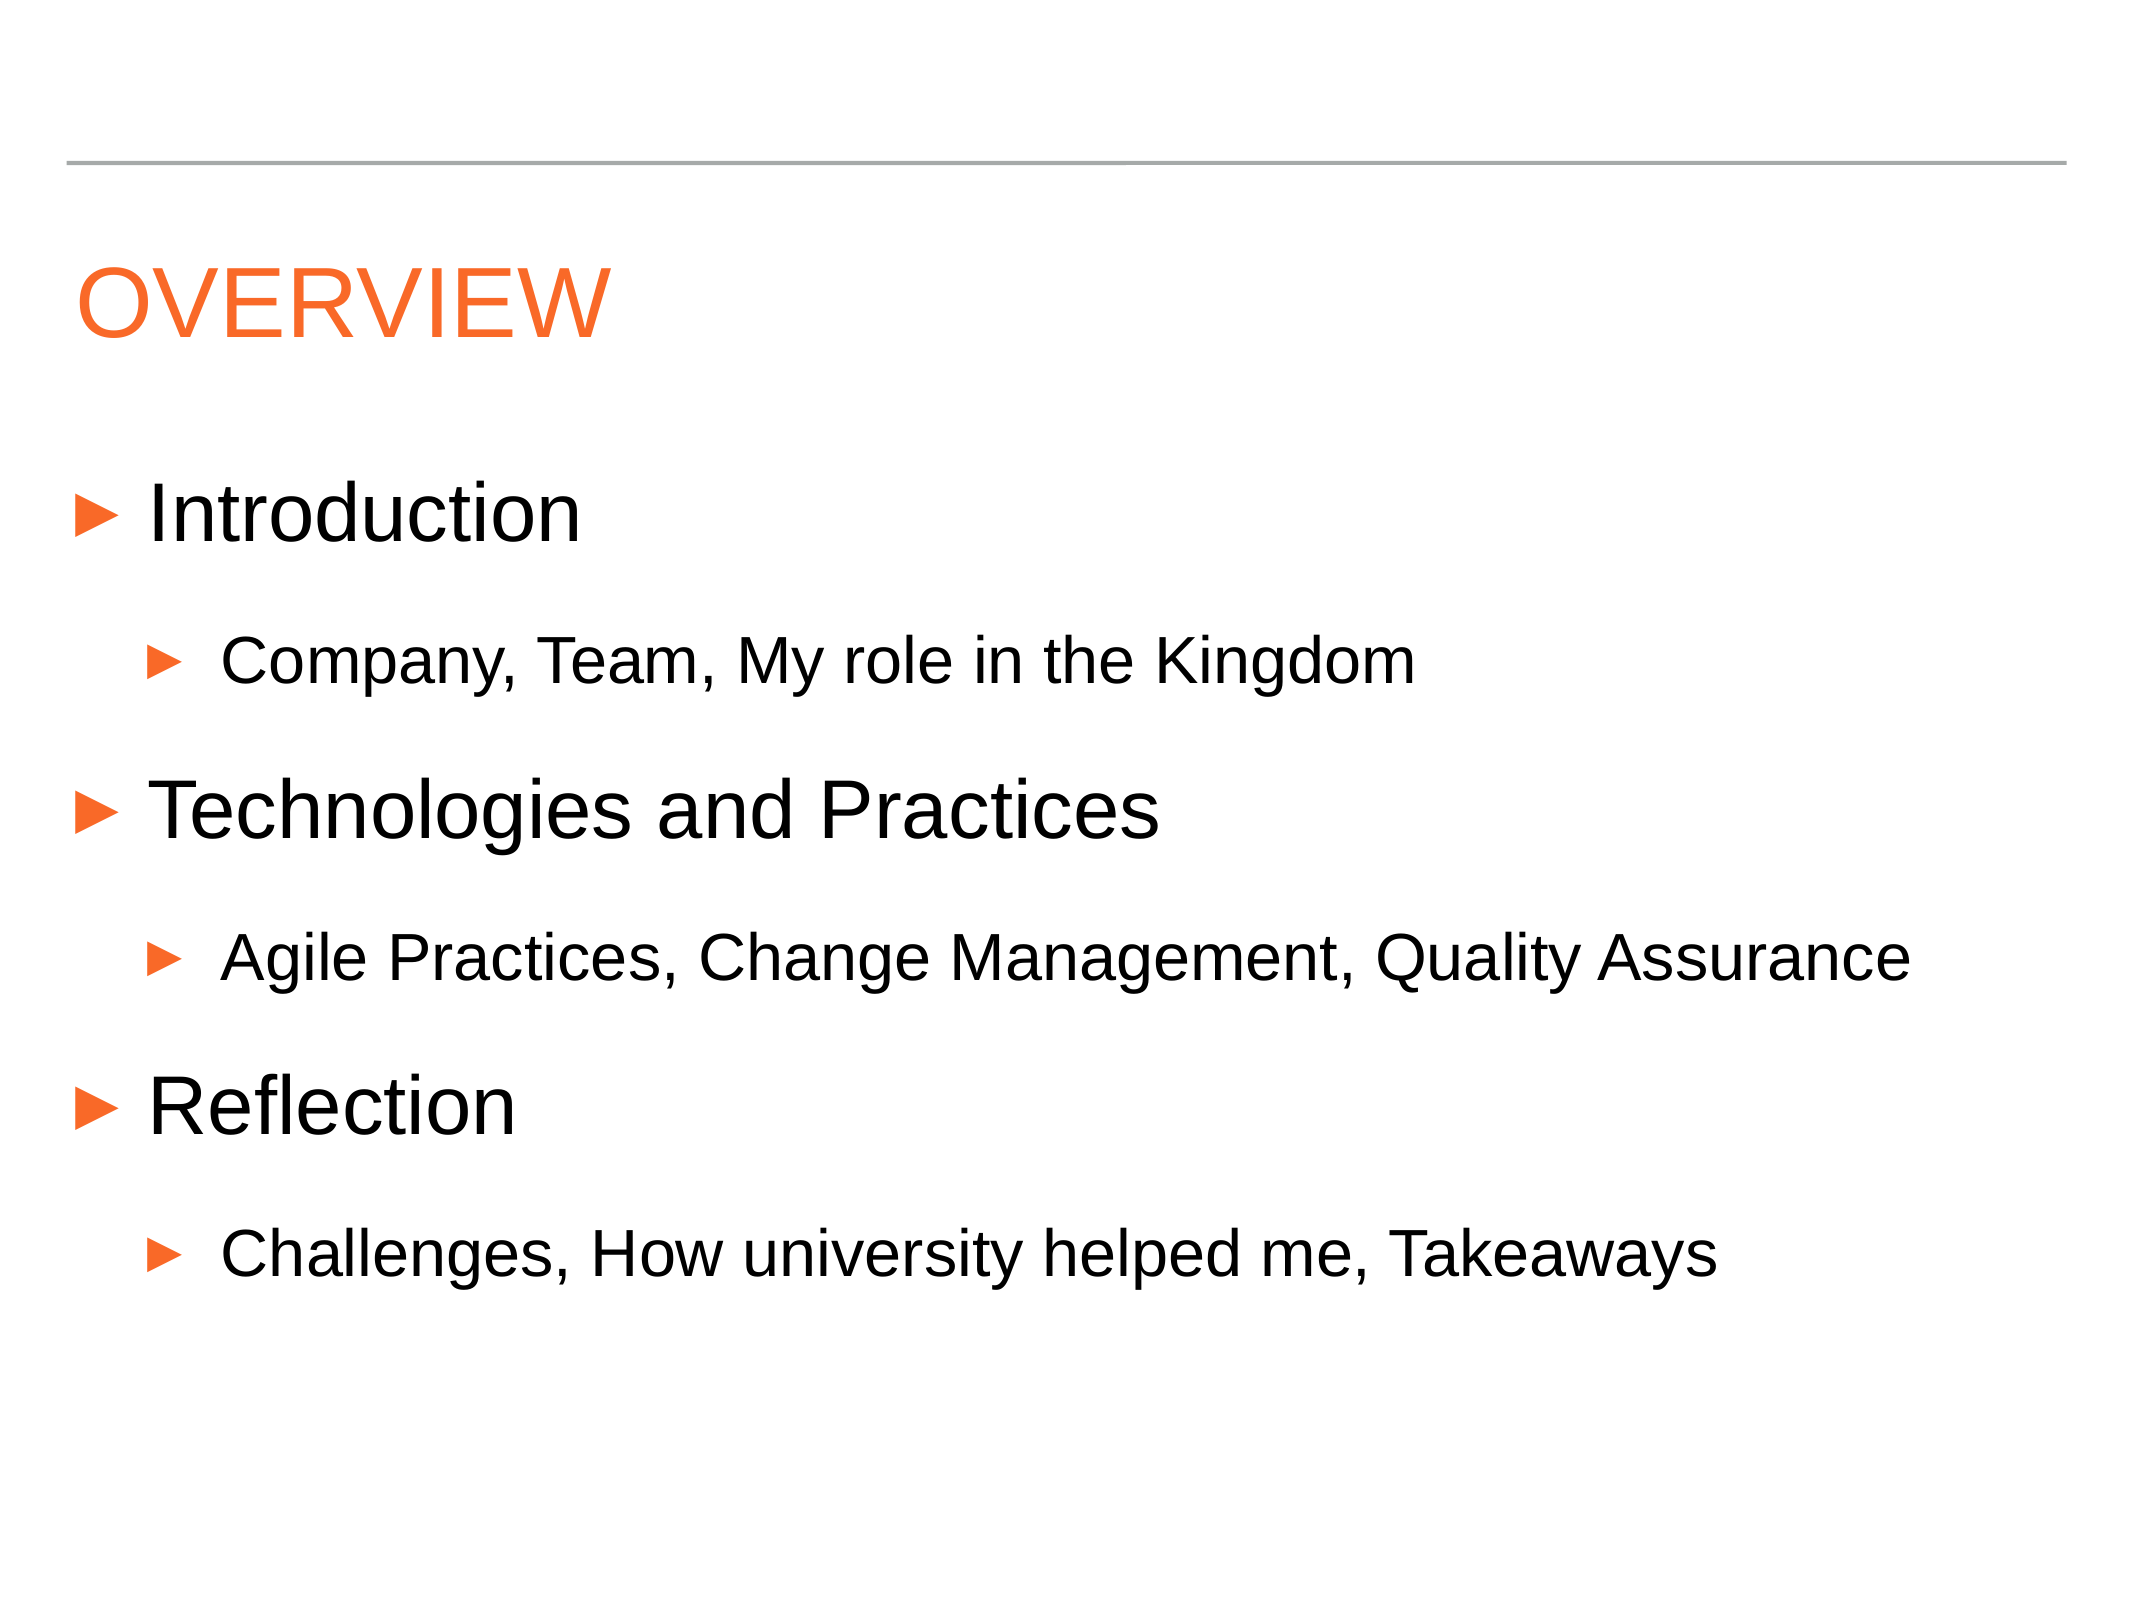

# Overview
Introduction
Company, Team, My role in the Kingdom
Technologies and Practices
Agile Practices, Change Management, Quality Assurance
Reflection
Challenges, How university helped me, Takeaways